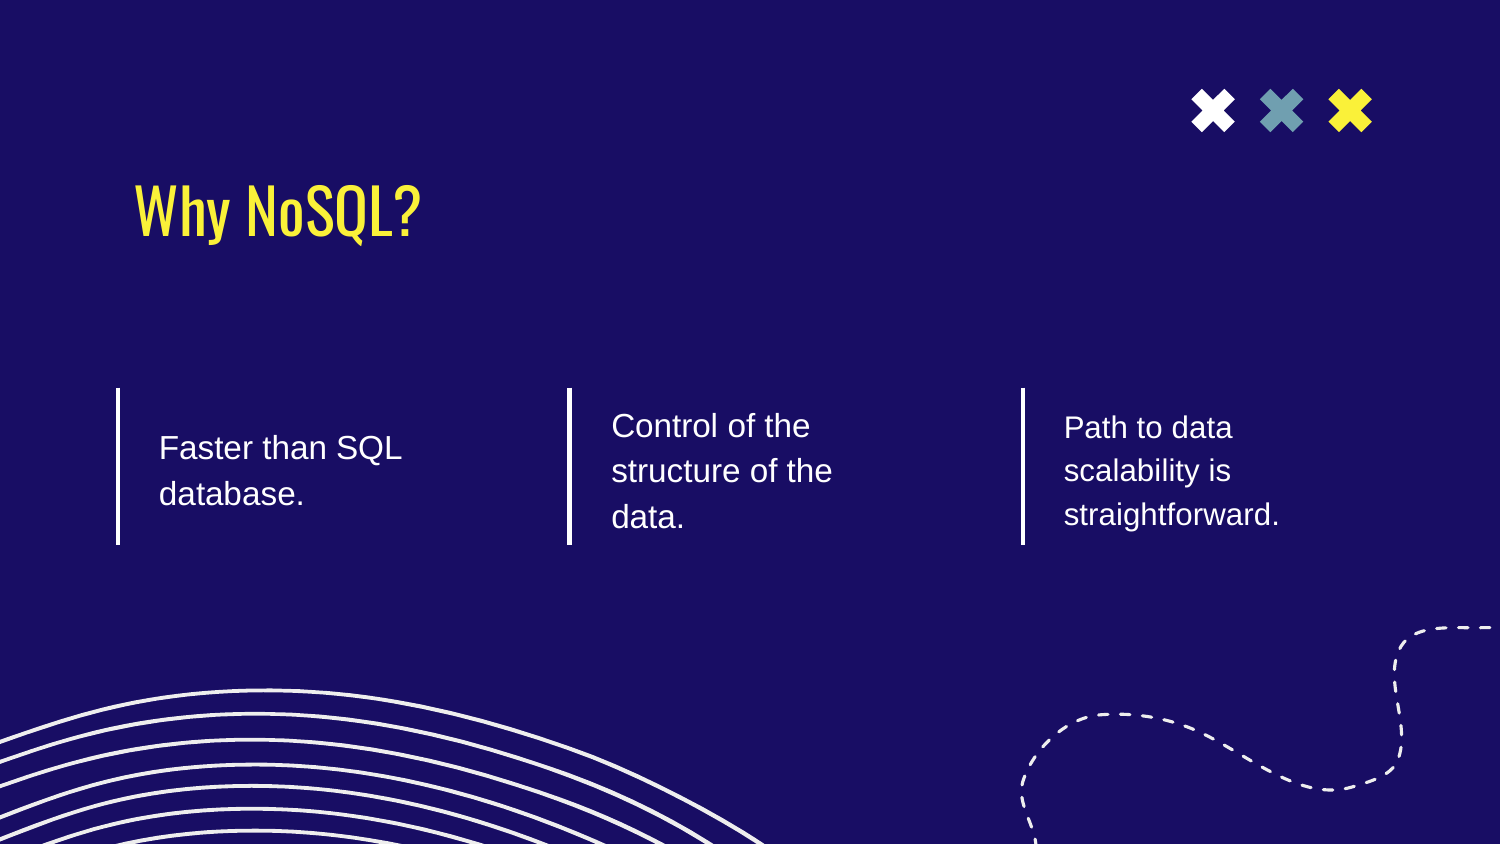

Why NoSQL?
# Faster than SQL database.
Control of the structure of the data.
Path to data scalability is straightforward.